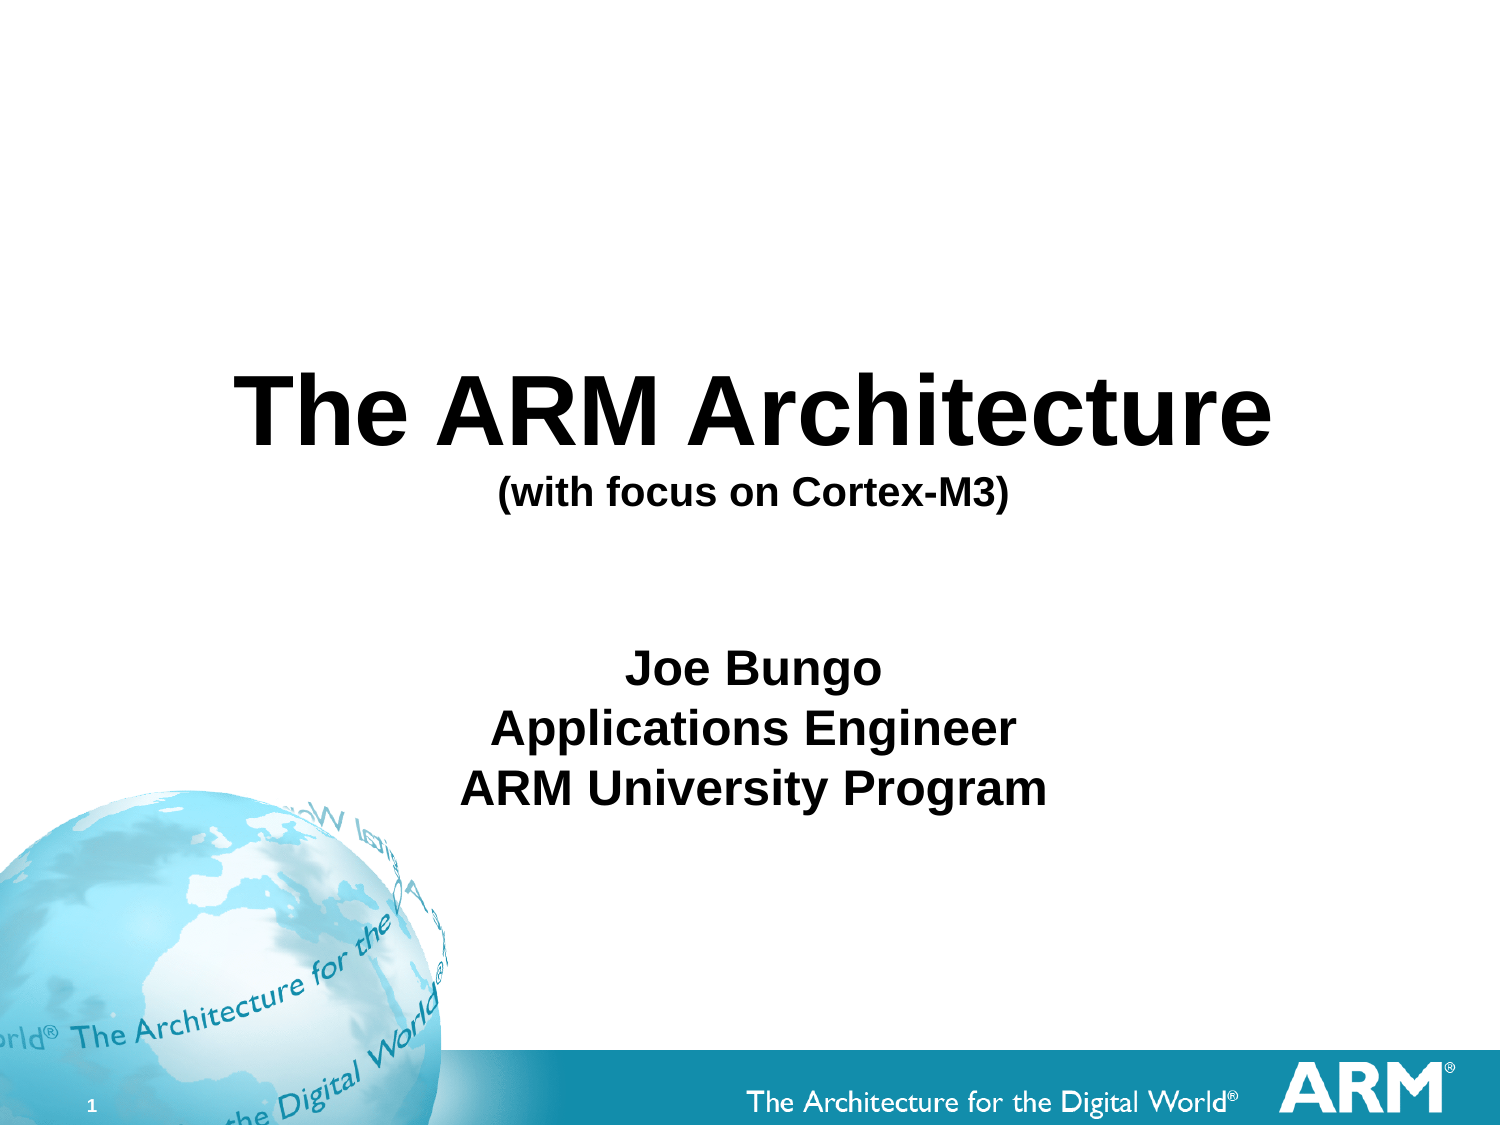

# The ARM Architecture (with focus on Cortex-M3) Joe Bungo Applications Engineer ARM University Program